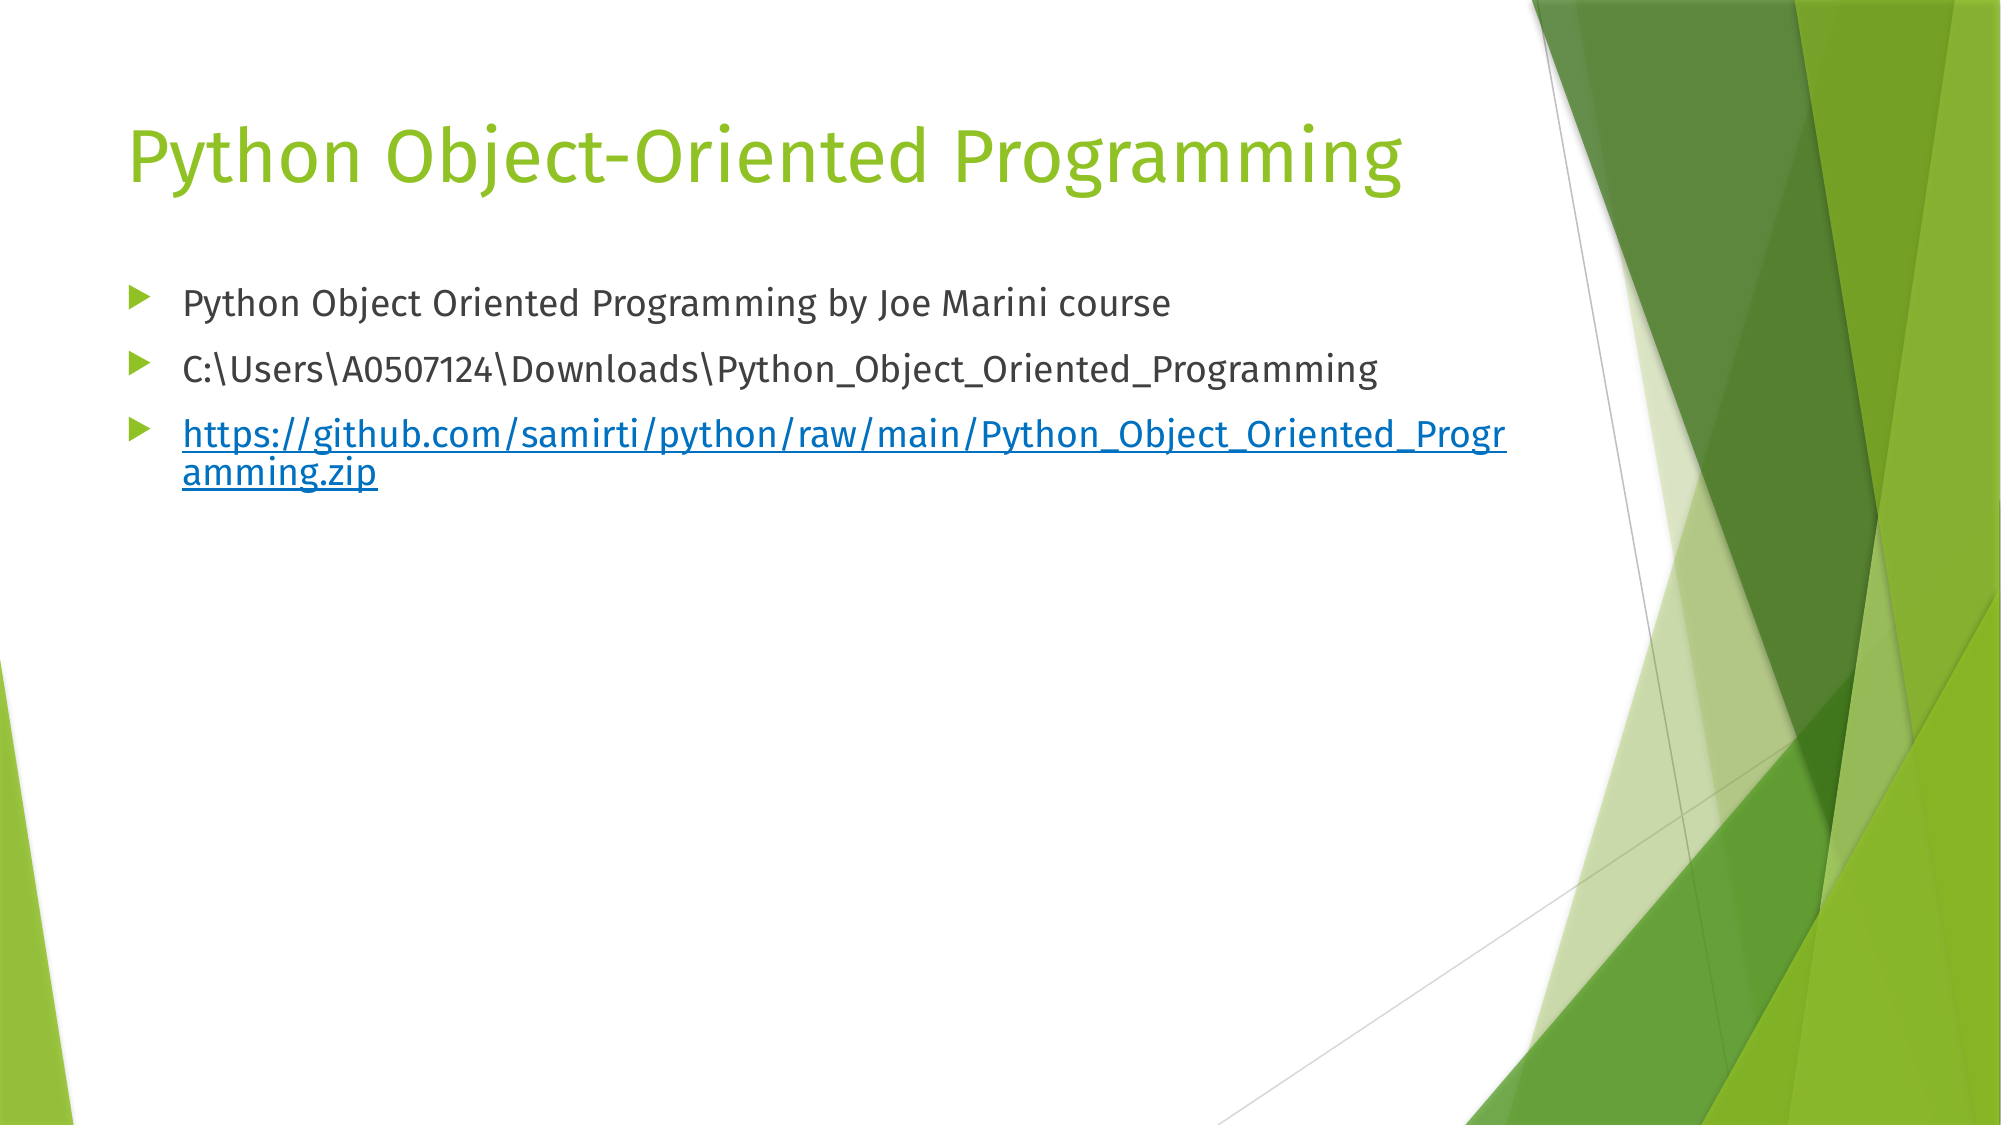

# Python Object-Oriented Programming
Python Object Oriented Programming by Joe Marini course
C:\Users\A0507124\Downloads\Python_Object_Oriented_Programming
https://github.com/samirti/python/raw/main/Python_Object_Oriented_Programming.zip